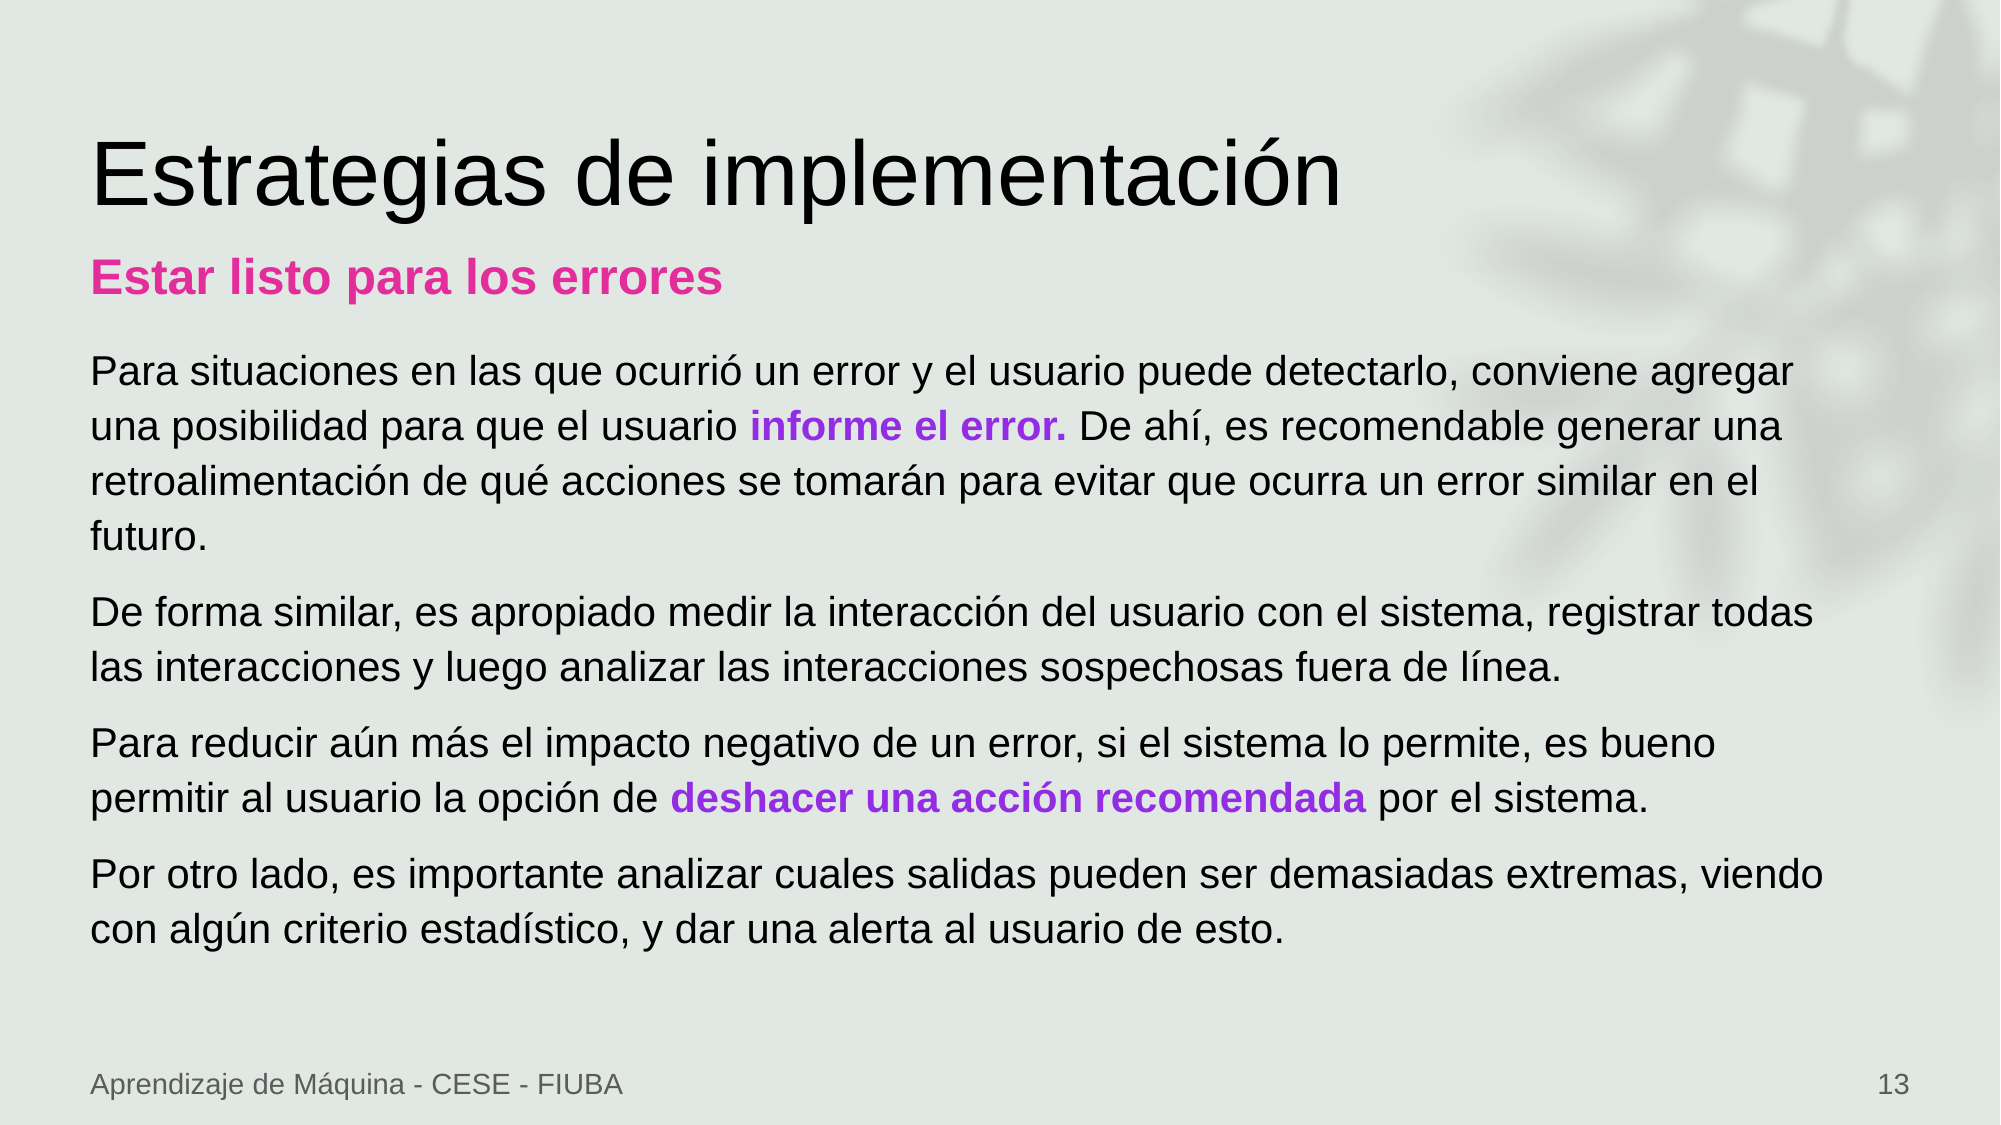

# Estrategias de implementación
Estar listo para los errores
Para situaciones en las que ocurrió un error y el usuario puede detectarlo, conviene agregar una posibilidad para que el usuario informe el error. De ahí, es recomendable generar una retroalimentación de qué acciones se tomarán para evitar que ocurra un error similar en el futuro.
De forma similar, es apropiado medir la interacción del usuario con el sistema, registrar todas las interacciones y luego analizar las interacciones sospechosas fuera de línea.
Para reducir aún más el impacto negativo de un error, si el sistema lo permite, es bueno permitir al usuario la opción de deshacer una acción recomendada por el sistema.
Por otro lado, es importante analizar cuales salidas pueden ser demasiadas extremas, viendo con algún criterio estadístico, y dar una alerta al usuario de esto.
Aprendizaje de Máquina - CESE - FIUBA
13